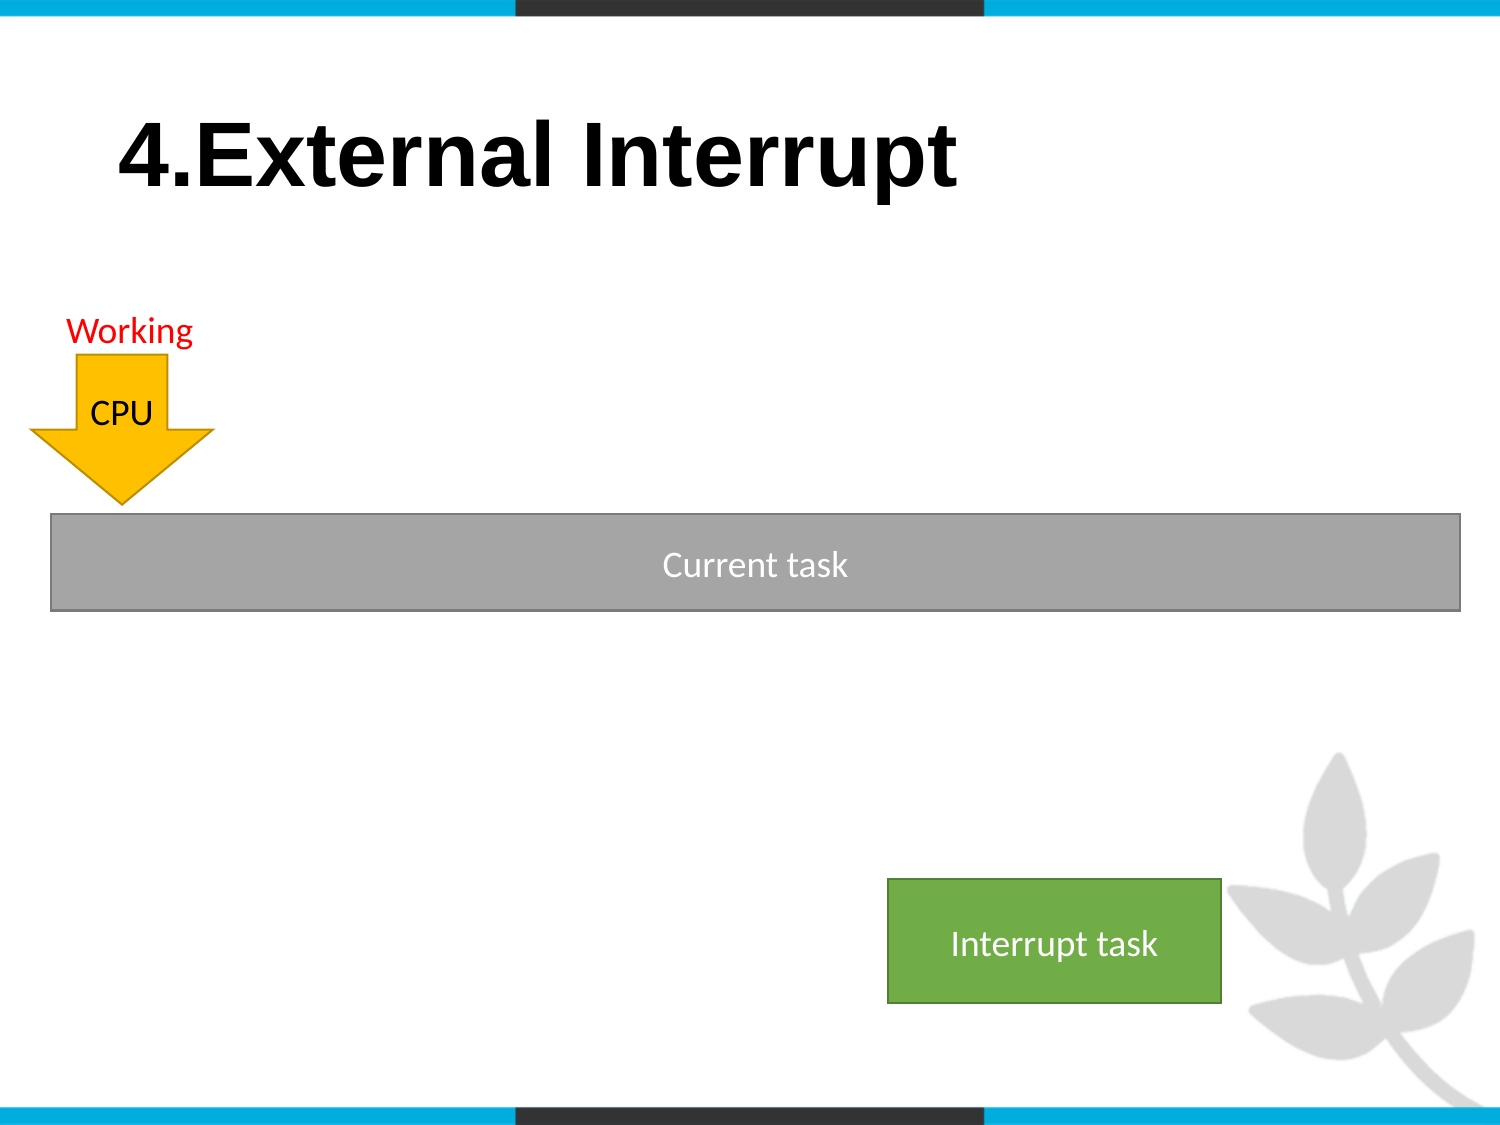

# 4.External Interrupt
Working

CPU
Current task
Interrupt task